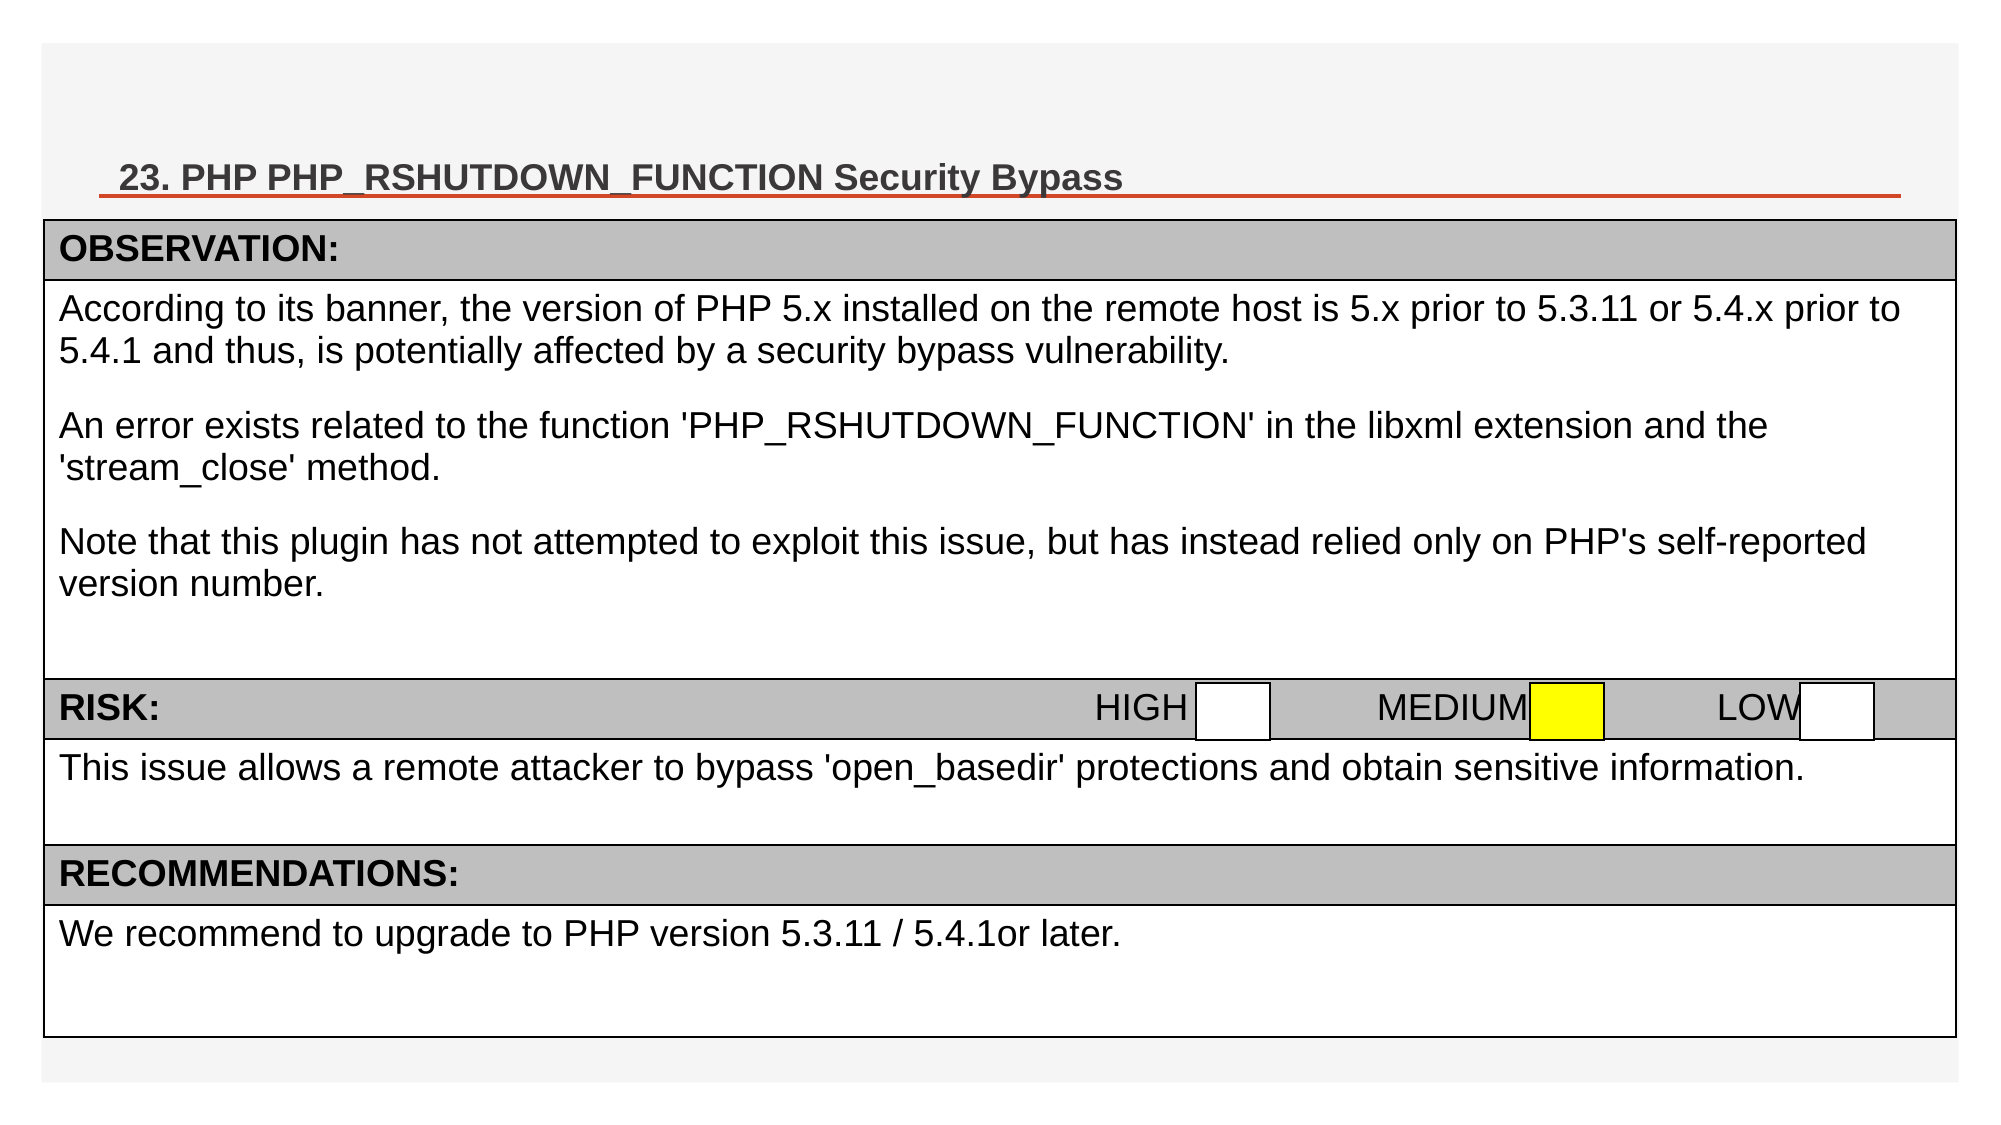

# 23. PHP PHP_RSHUTDOWN_FUNCTION Security Bypass
| OBSERVATION: |
| --- |
| According to its banner, the version of PHP 5.x installed on the remote host is 5.x prior to 5.3.11 or 5.4.x prior to 5.4.1 and thus, is potentially affected by a security bypass vulnerability. An error exists related to the function 'PHP\_RSHUTDOWN\_FUNCTION' in the libxml extension and the 'stream\_close' method. Note that this plugin has not attempted to exploit this issue, but has instead relied only on PHP's self-reported version number. |
| RISK: HIGH MEDIUM LOW |
| This issue allows a remote attacker to bypass 'open\_basedir' protections and obtain sensitive information. |
| RECOMMENDATIONS: |
| We recommend to upgrade to PHP version 5.3.11 / 5.4.1or later. |